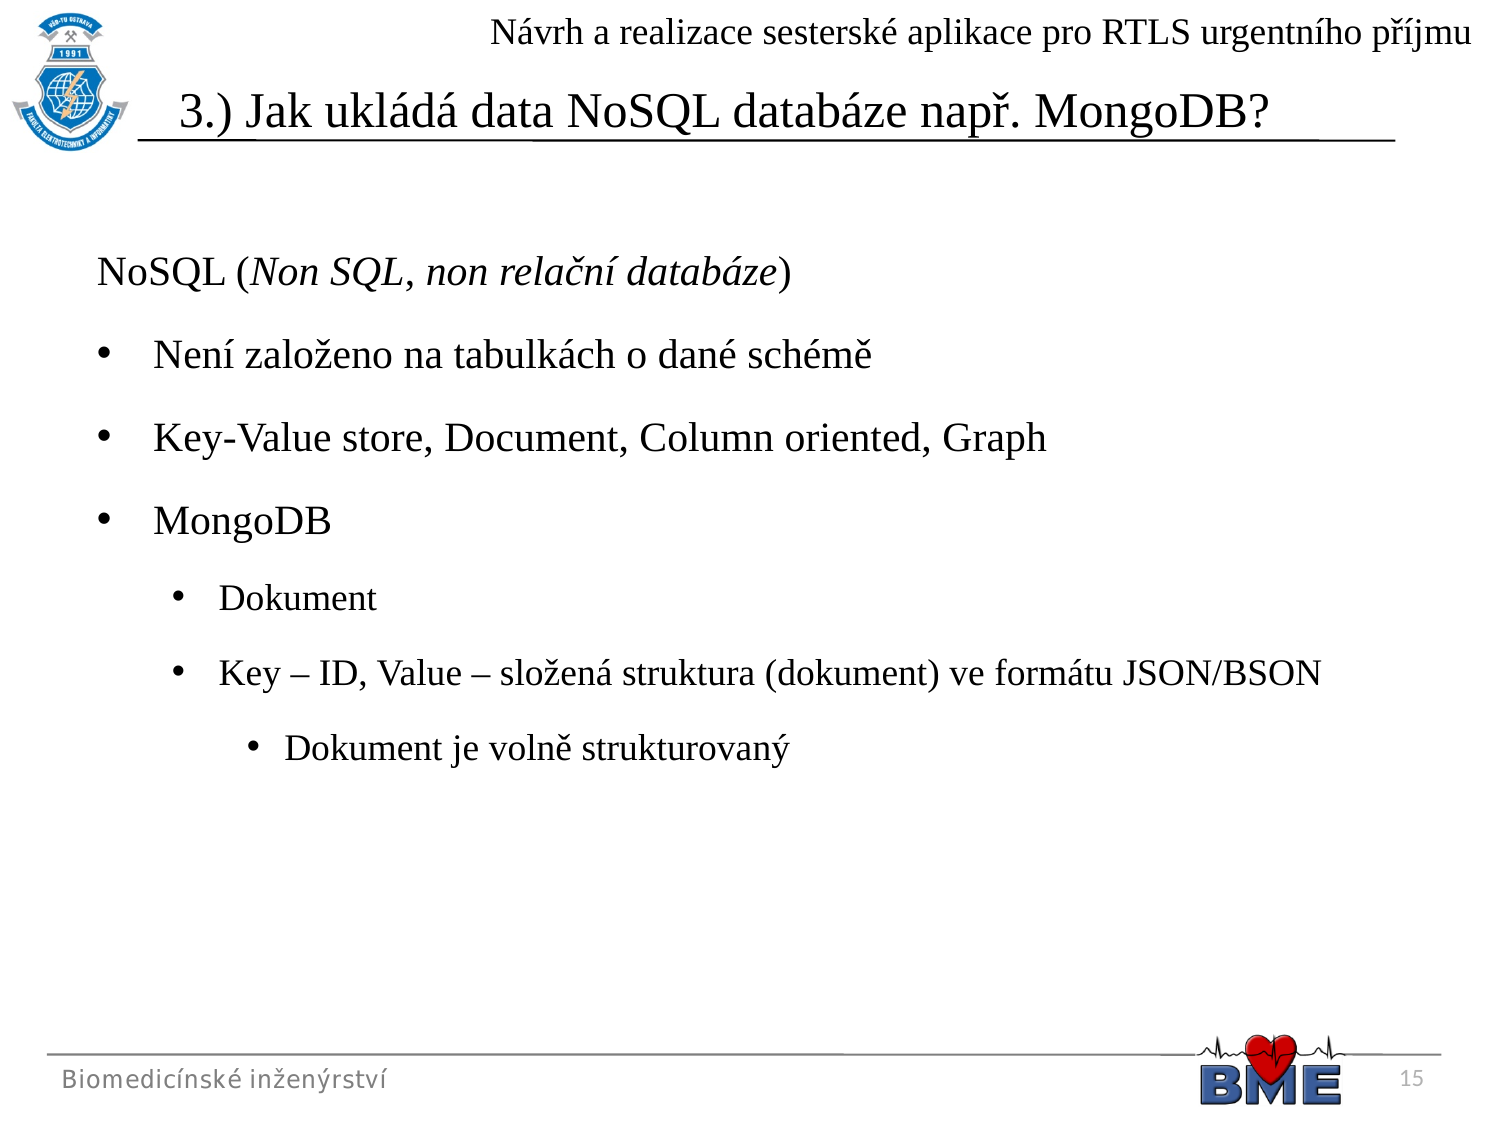

# 3.) Jak ukládá data NoSQL databáze např. MongoDB?
NoSQL (Non SQL, non relační databáze)
Není založeno na tabulkách o dané schémě
Key-Value store, Document, Column oriented, Graph
MongoDB
Dokument
Key – ID, Value – složená struktura (dokument) ve formátu JSON/BSON
Dokument je volně strukturovaný

15